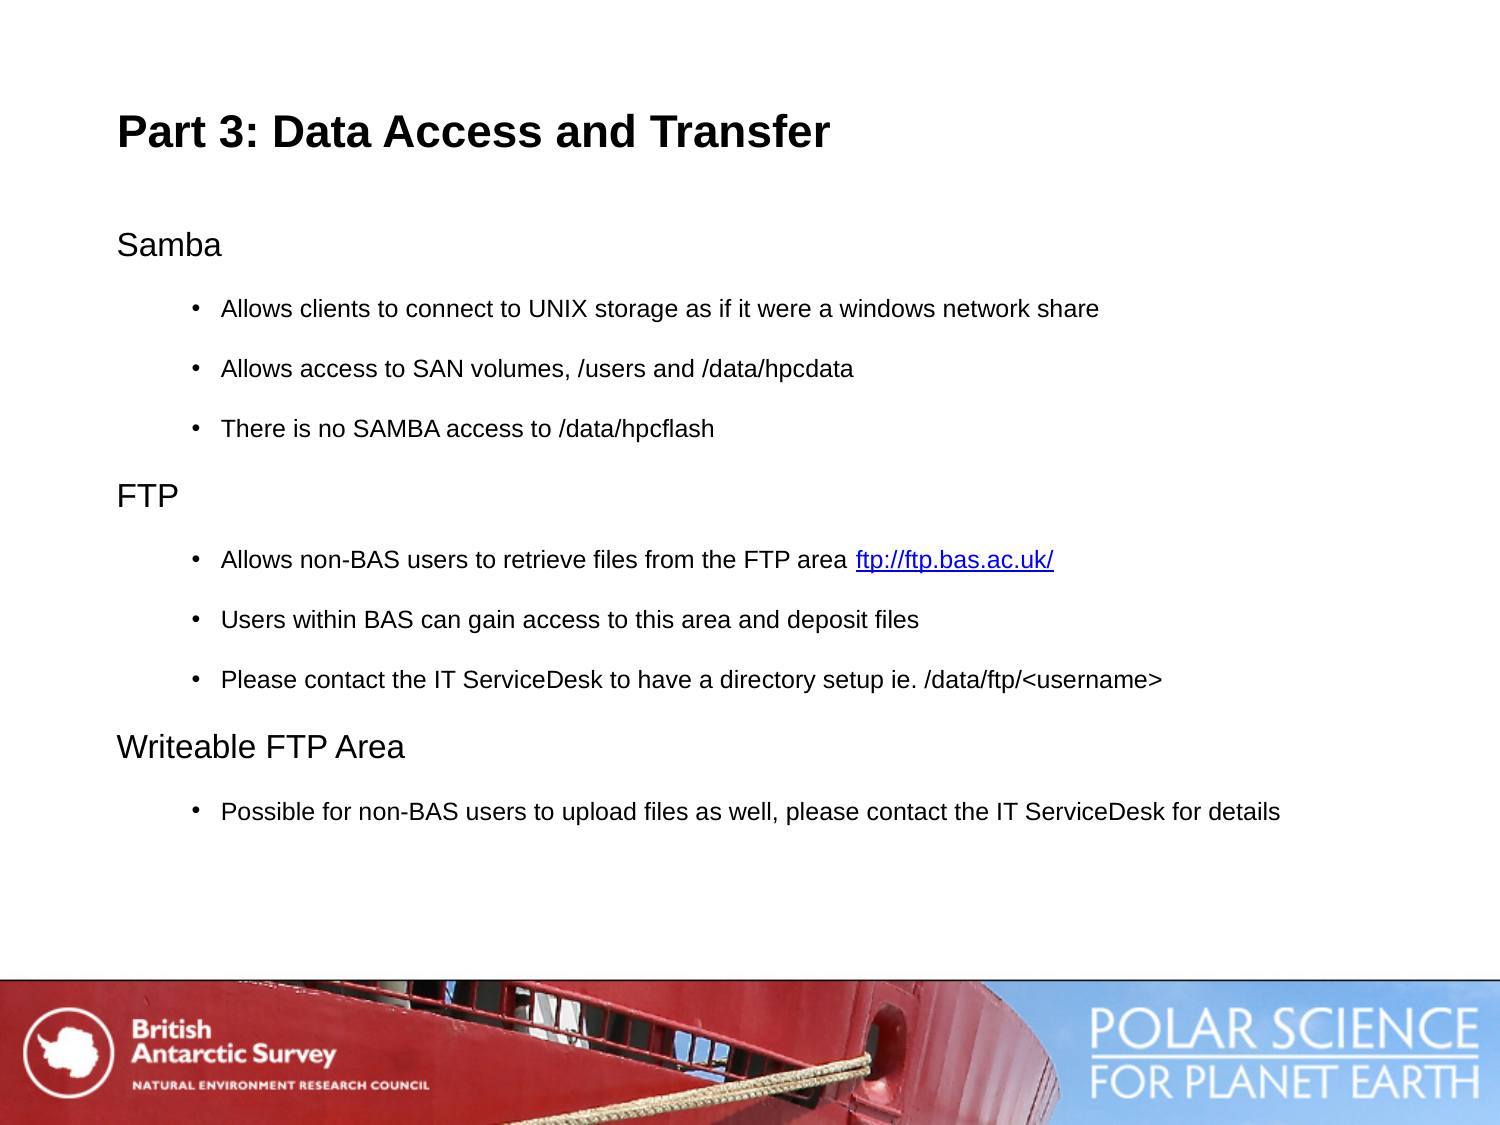

# Part 3: Data Access and Transfer
Samba
Allows clients to connect to UNIX storage as if it were a windows network share
Allows access to SAN volumes, /users and /data/hpcdata
There is no SAMBA access to /data/hpcflash
FTP
Allows non-BAS users to retrieve files from the FTP area ftp://ftp.bas.ac.uk/
Users within BAS can gain access to this area and deposit files
Please contact the IT ServiceDesk to have a directory setup ie. /data/ftp/<username>
Writeable FTP Area
Possible for non-BAS users to upload files as well, please contact the IT ServiceDesk for details